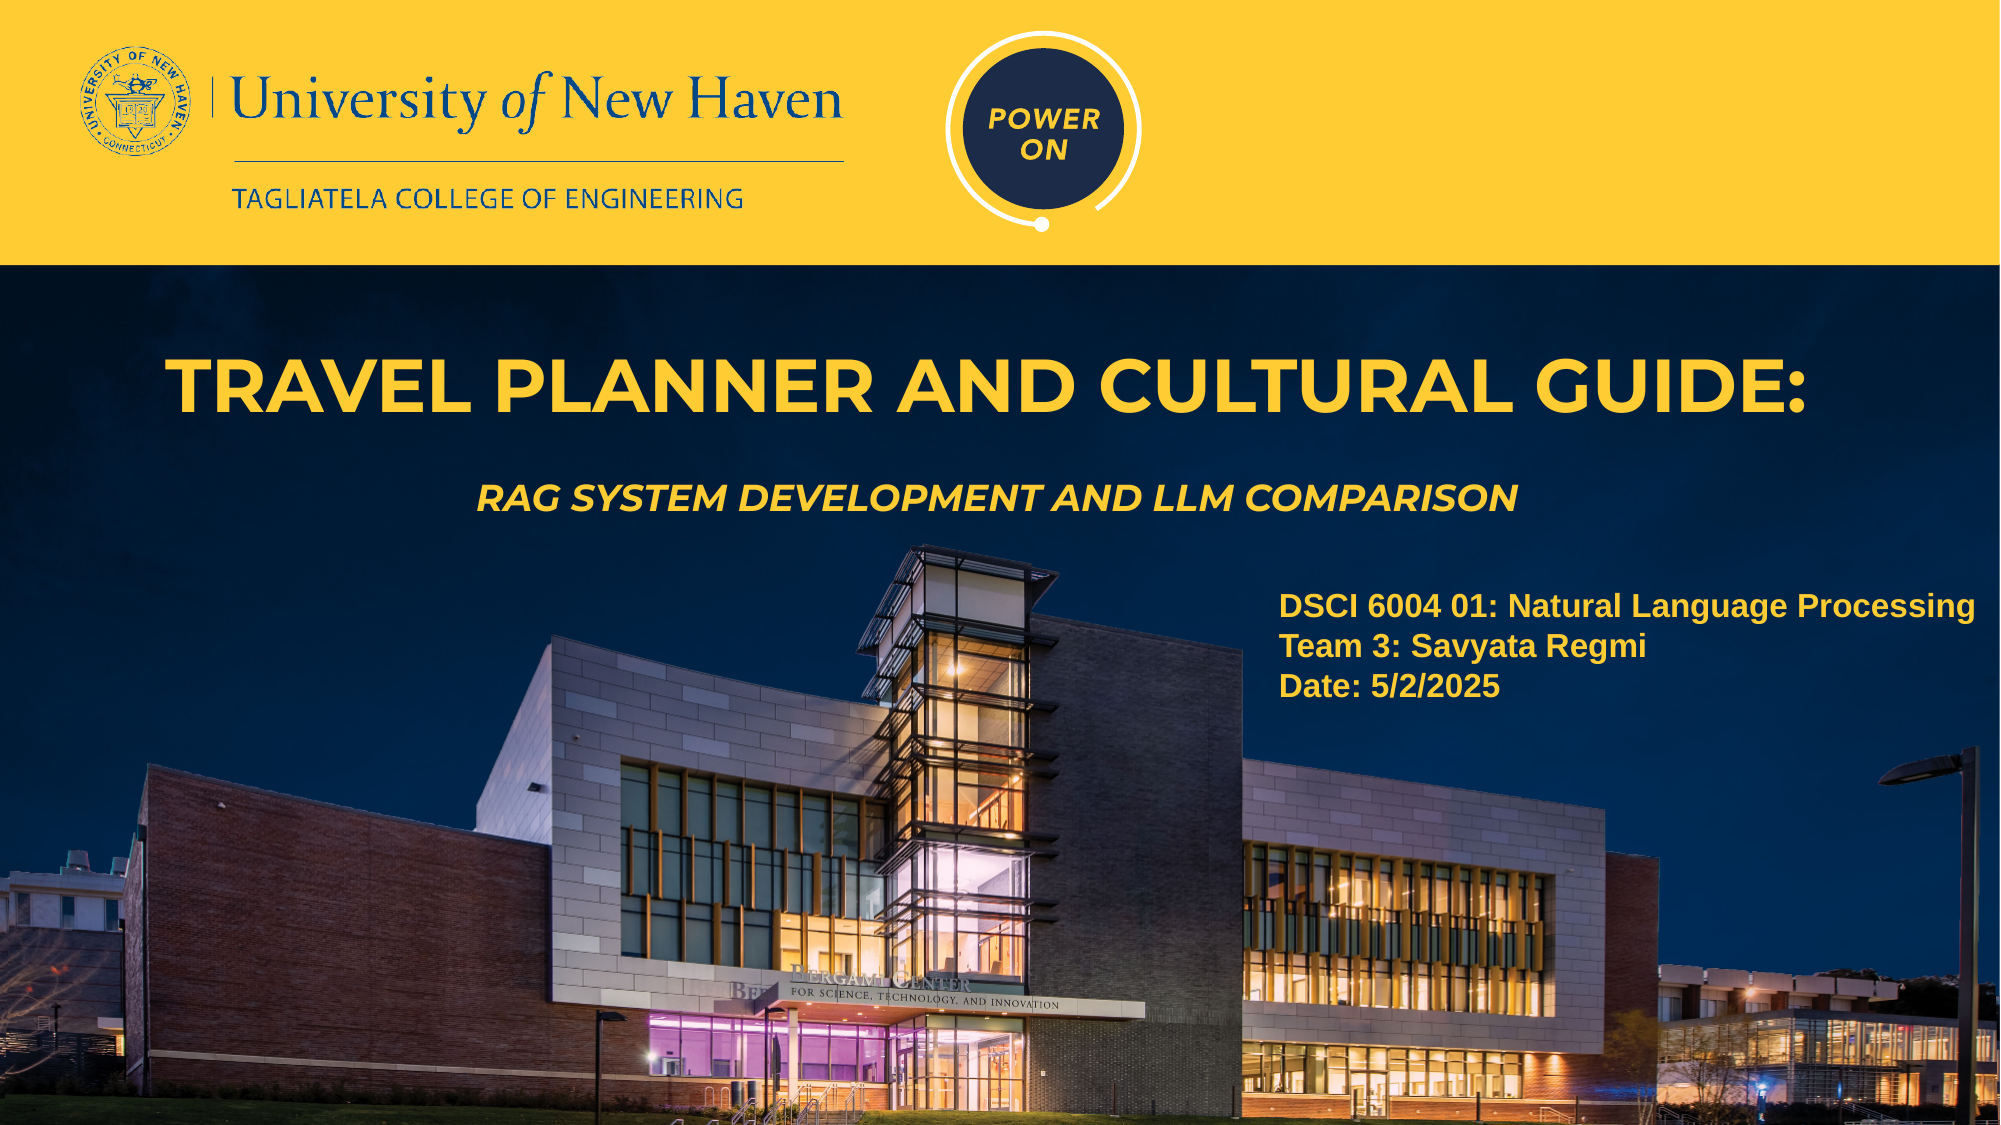

# Travel Planner and Cultural Guide: RAG System Development and LLM Comparison
DSCI 6004 01: Natural Language Processing
Team 3: Savyata Regmi
Date: 5/2/2025